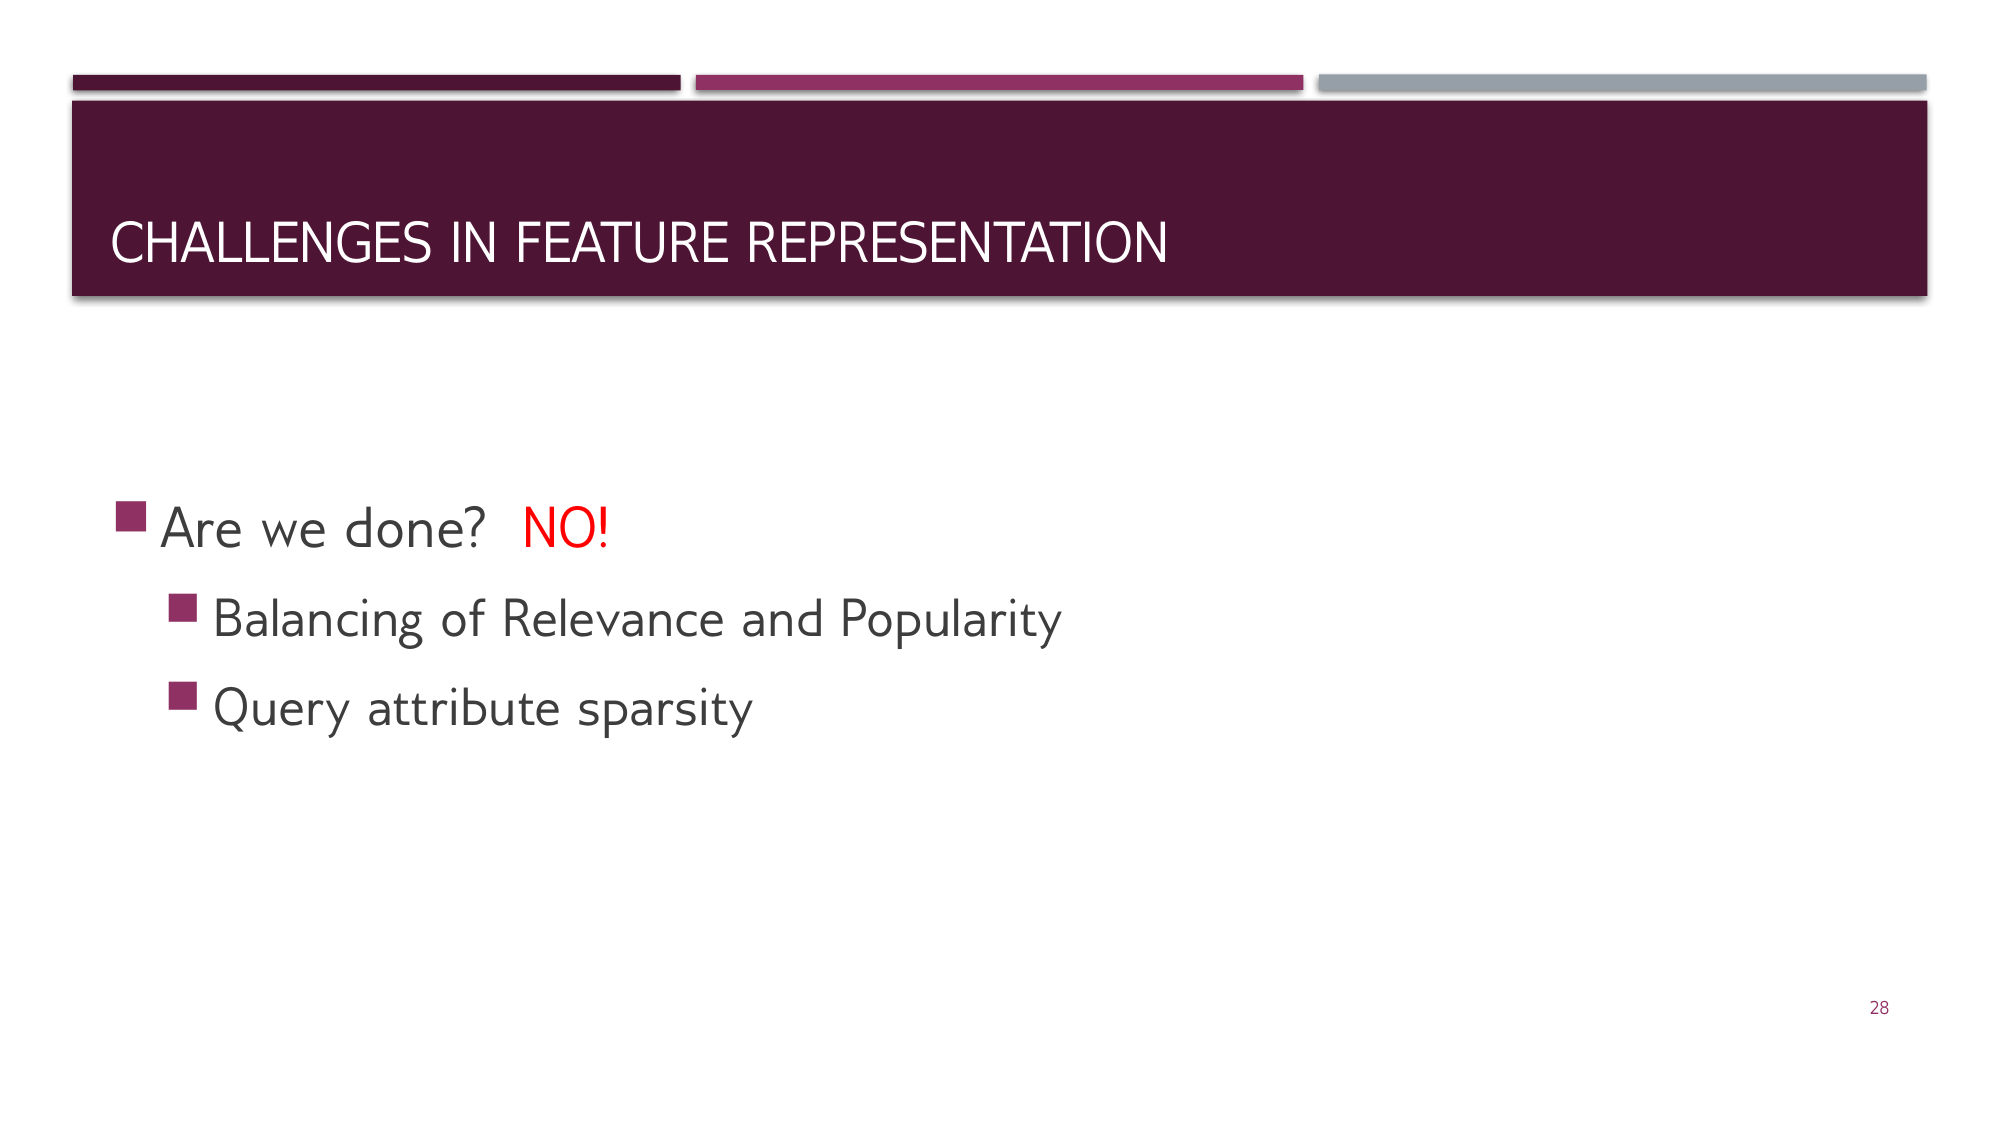

# Challenges in Feature representation
Are we done?  NO!
Balancing of Relevance and Popularity
Query attribute sparsity

28